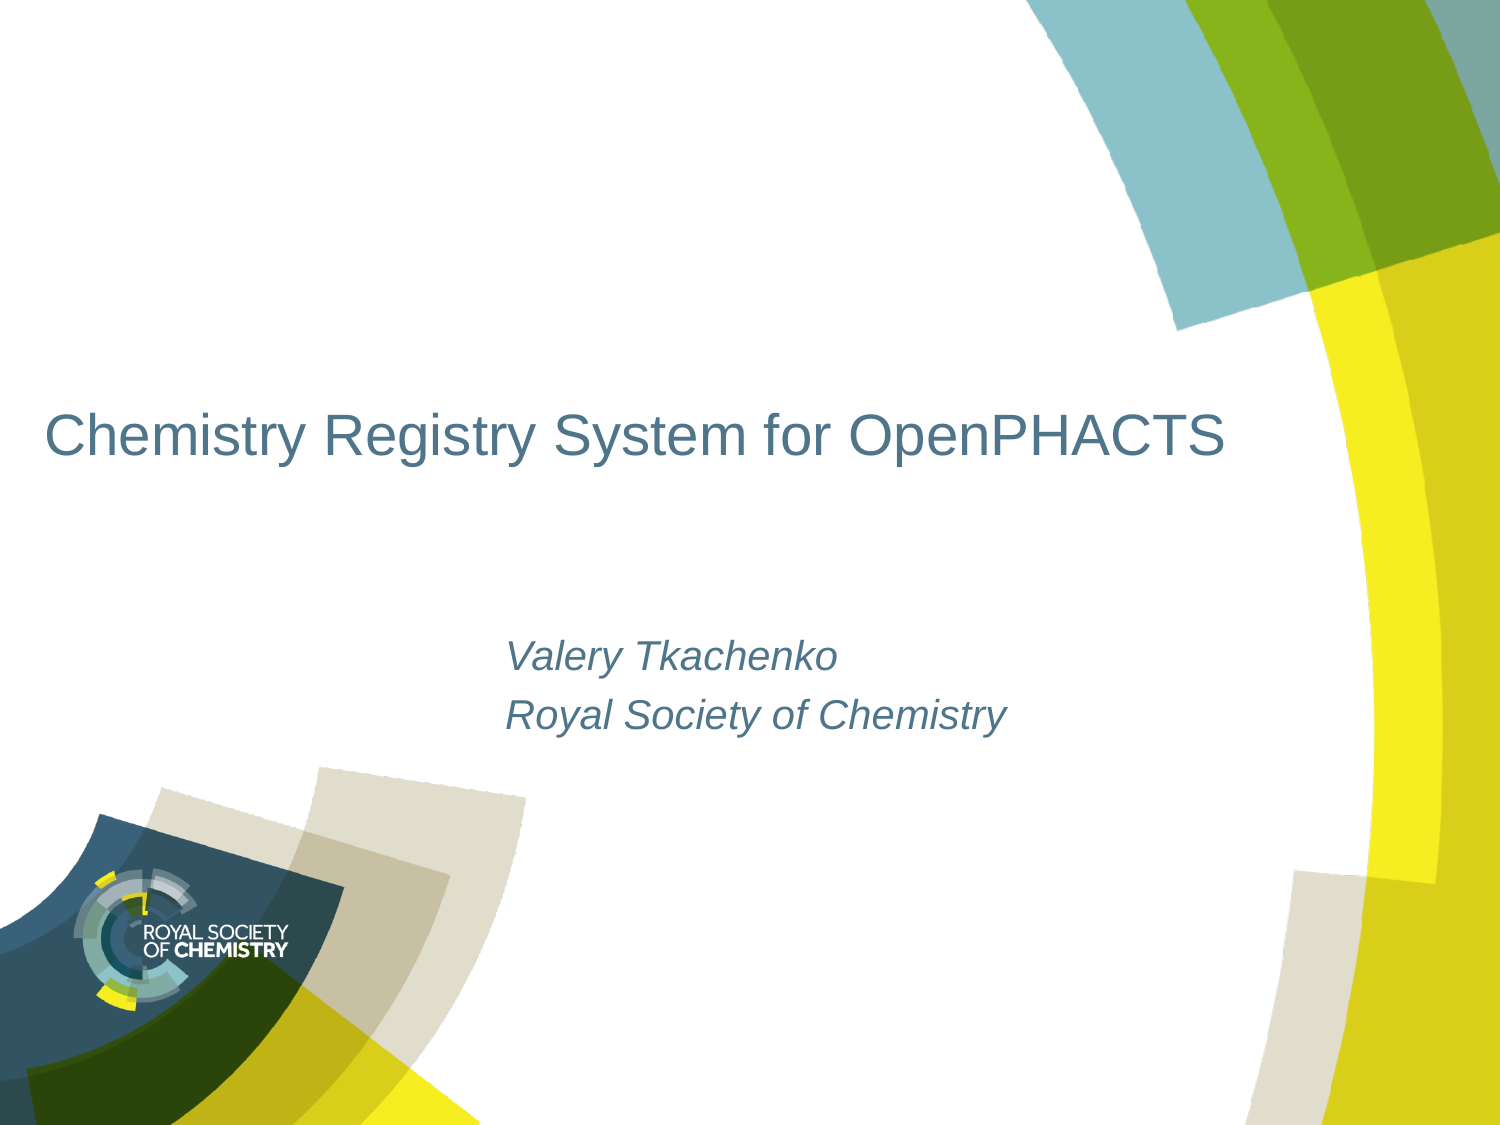

# Chemistry Registry System for OpenPHACTS
Valery Tkachenko
Royal Society of Chemistry